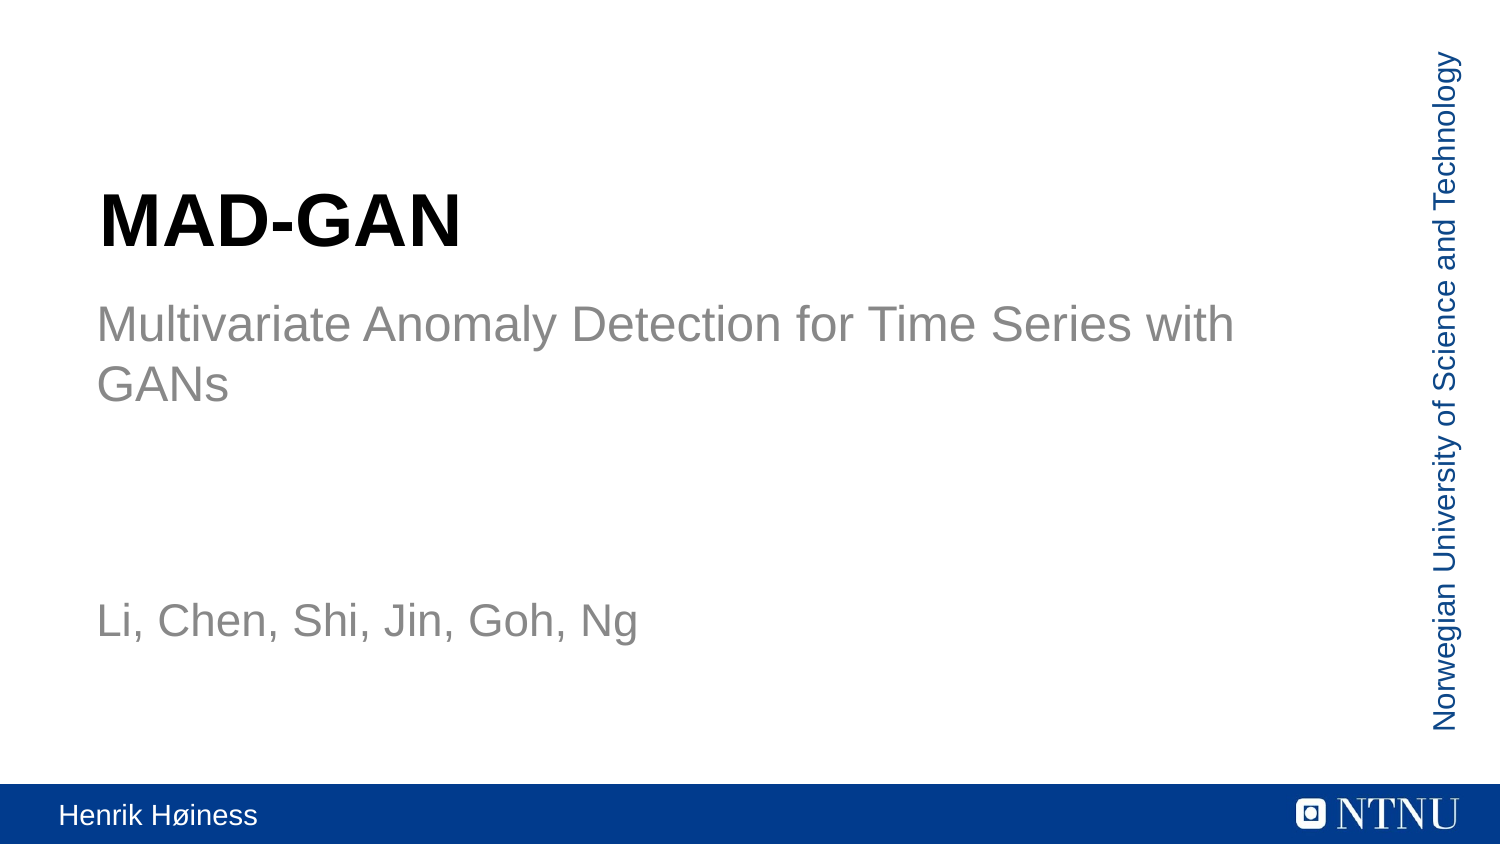

# MAD-GAN
Multivariate Anomaly Detection for Time Series with GANs

Li, Chen, Shi, Jin, Goh, Ng
Norwegian University of Science and Technology
Henrik Høiness